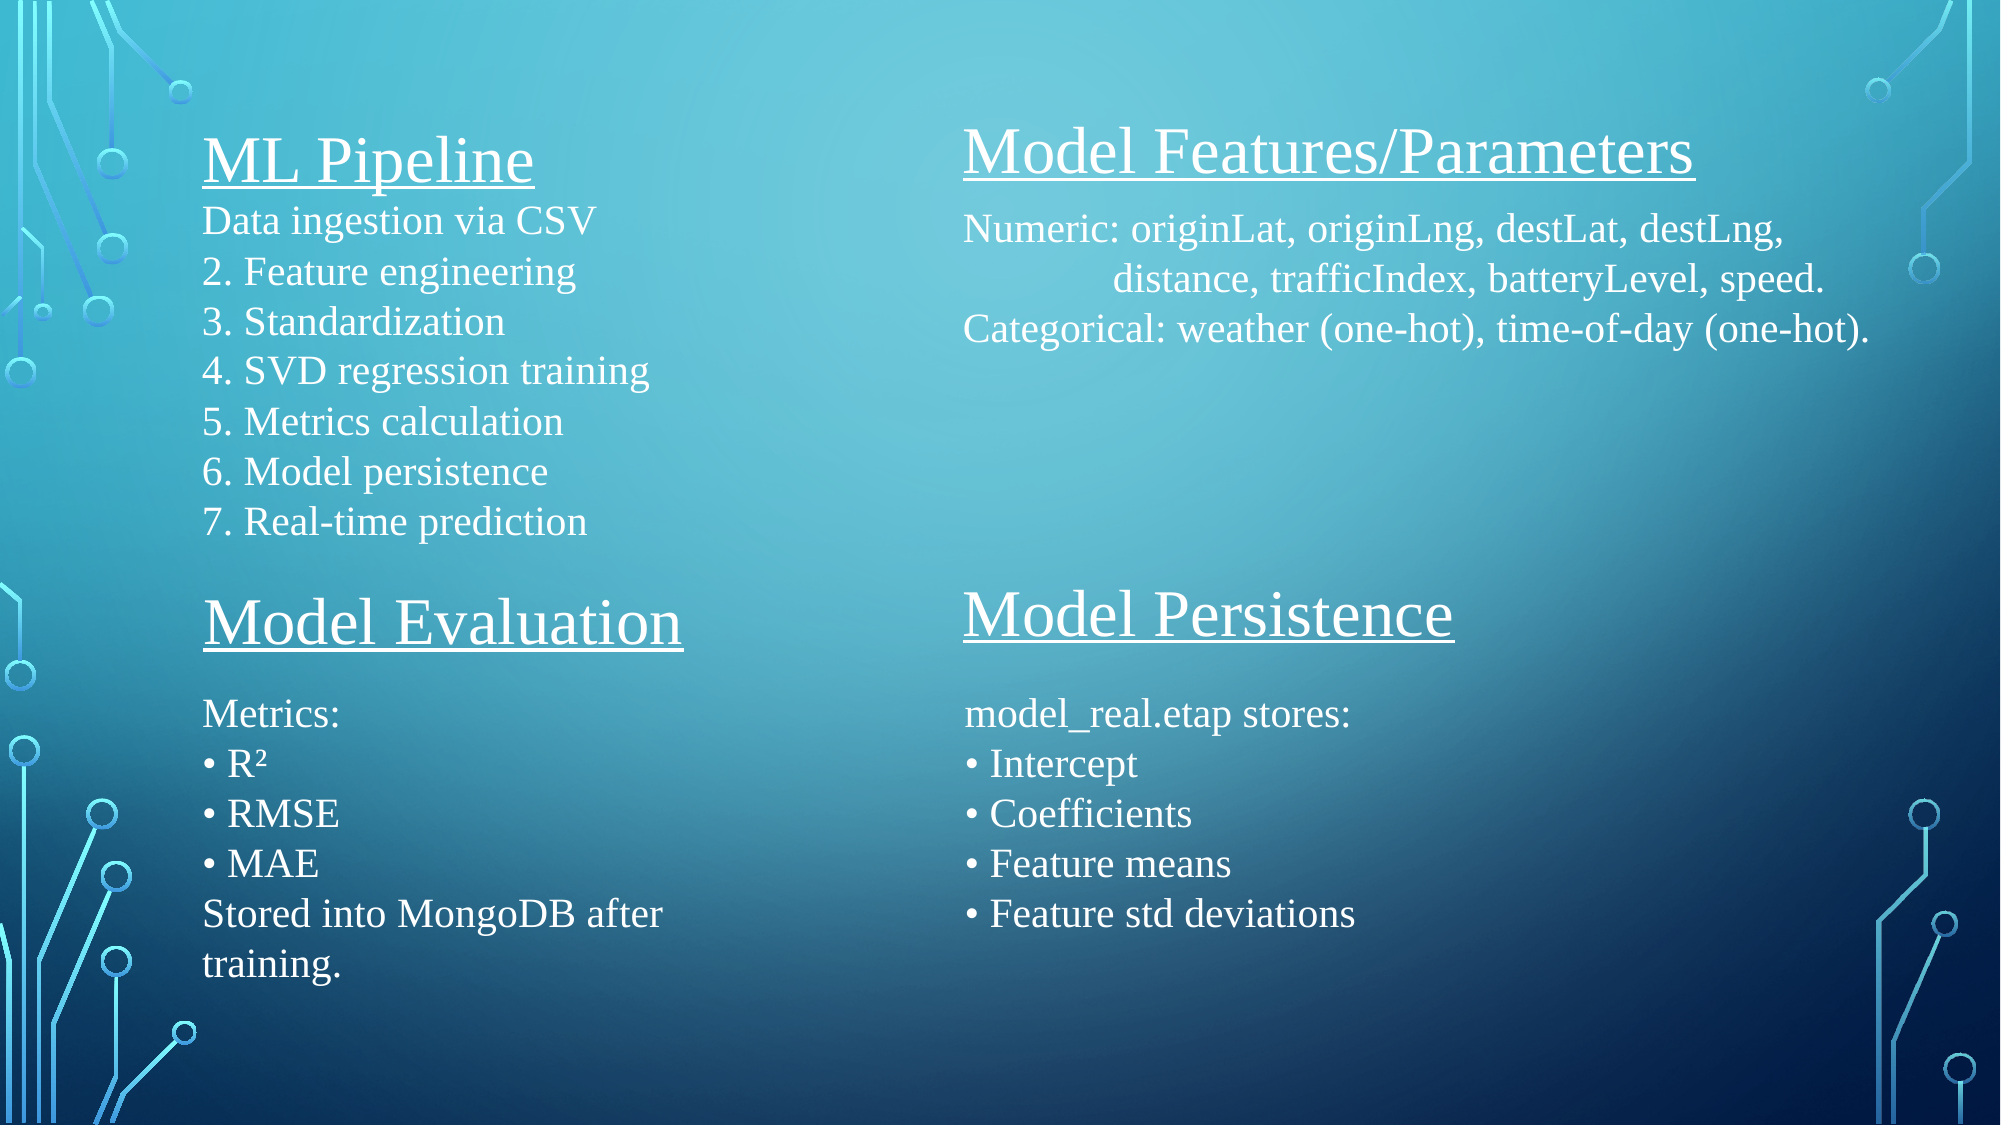

ML Pipeline
Model Features/Parameters
Data ingestion via CSV
2. Feature engineering
3. Standardization
4. SVD regression training
5. Metrics calculation
6. Model persistence
7. Real-time prediction

Numeric: originLat, originLng, destLat, destLng, 		distance, trafficIndex, batteryLevel, speed.
Categorical: weather (one-hot), time-of-day (one-hot).

Model Persistence
Model Evaluation
Metrics:
• R²
• RMSE
• MAE
Stored into MongoDB after training.

model_real.etap stores:
• Intercept
• Coefficients
• Feature means
• Feature std deviations